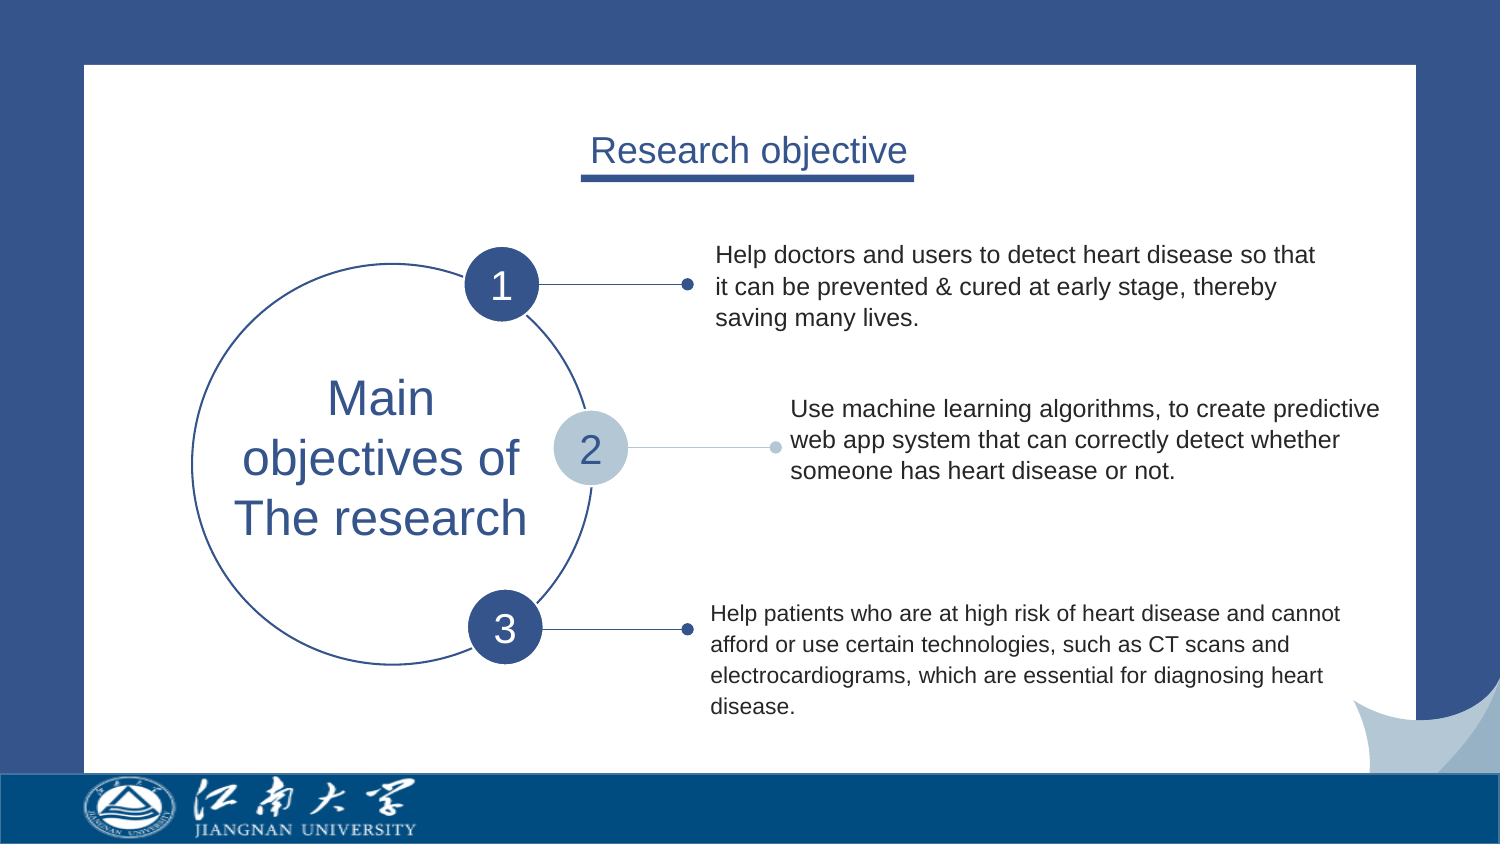

Research objective

Help doctors and users to detect heart disease so that it can be prevented & cured at early stage, thereby saving many lives.
1

Main objectives of The research
Use machine learning algorithms, to create predictive web app system that can correctly detect whether someone has heart disease or not.
2
Help patients who are at high risk of heart disease and cannot afford or use certain technologies, such as CT scans and electrocardiograms, which are essential for diagnosing heart disease.
3